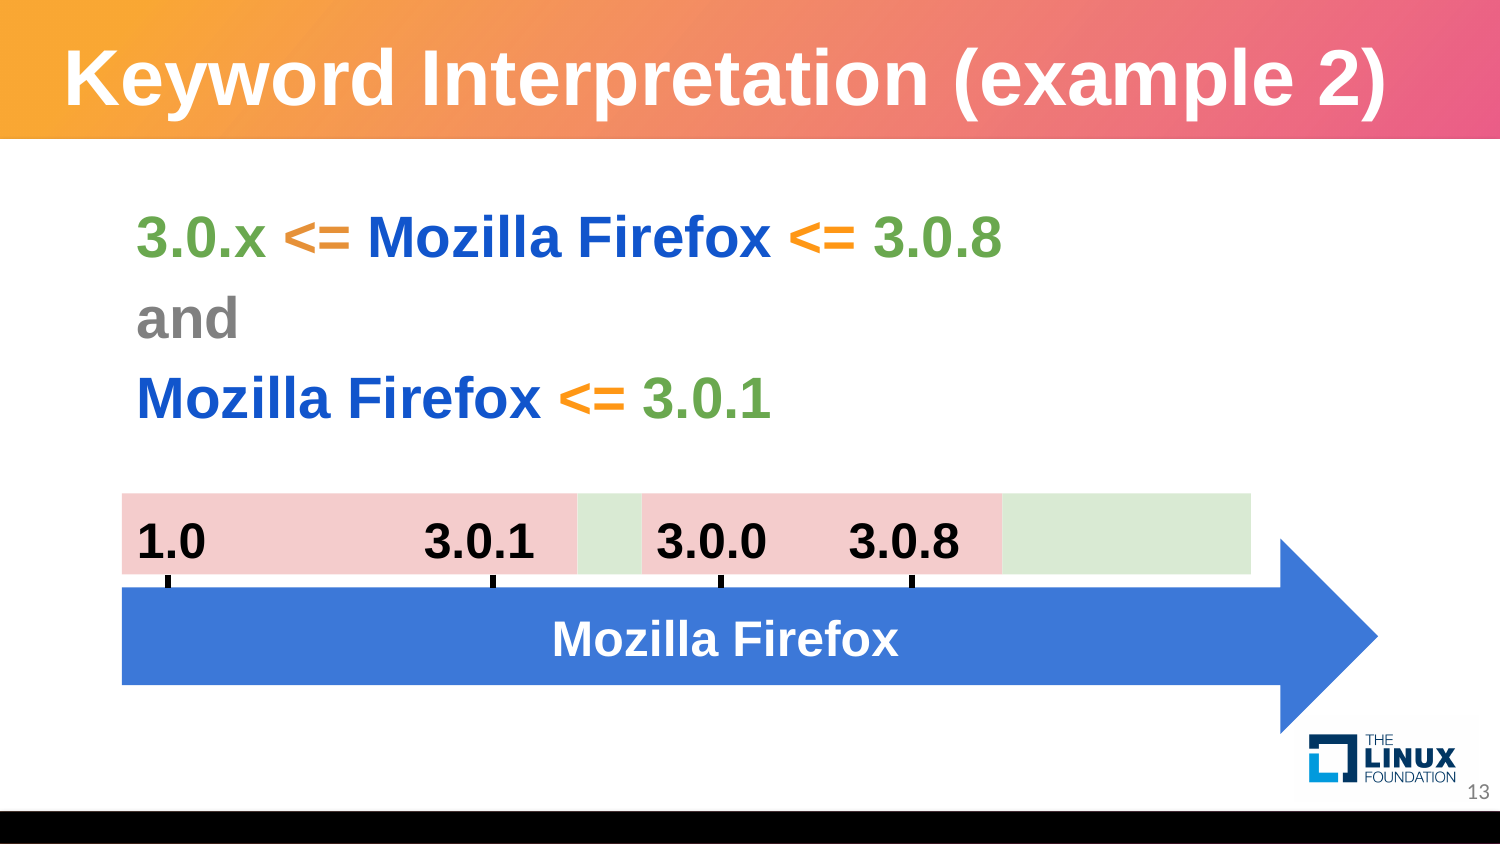

# Keyword Interpretation (example 2)
3.0.x <= Mozilla Firefox <= 3.0.8
and
Mozilla Firefox <= 3.0.1
1.0
3.0.1

3.0.0
3.0.8

Mozilla Firefox
13